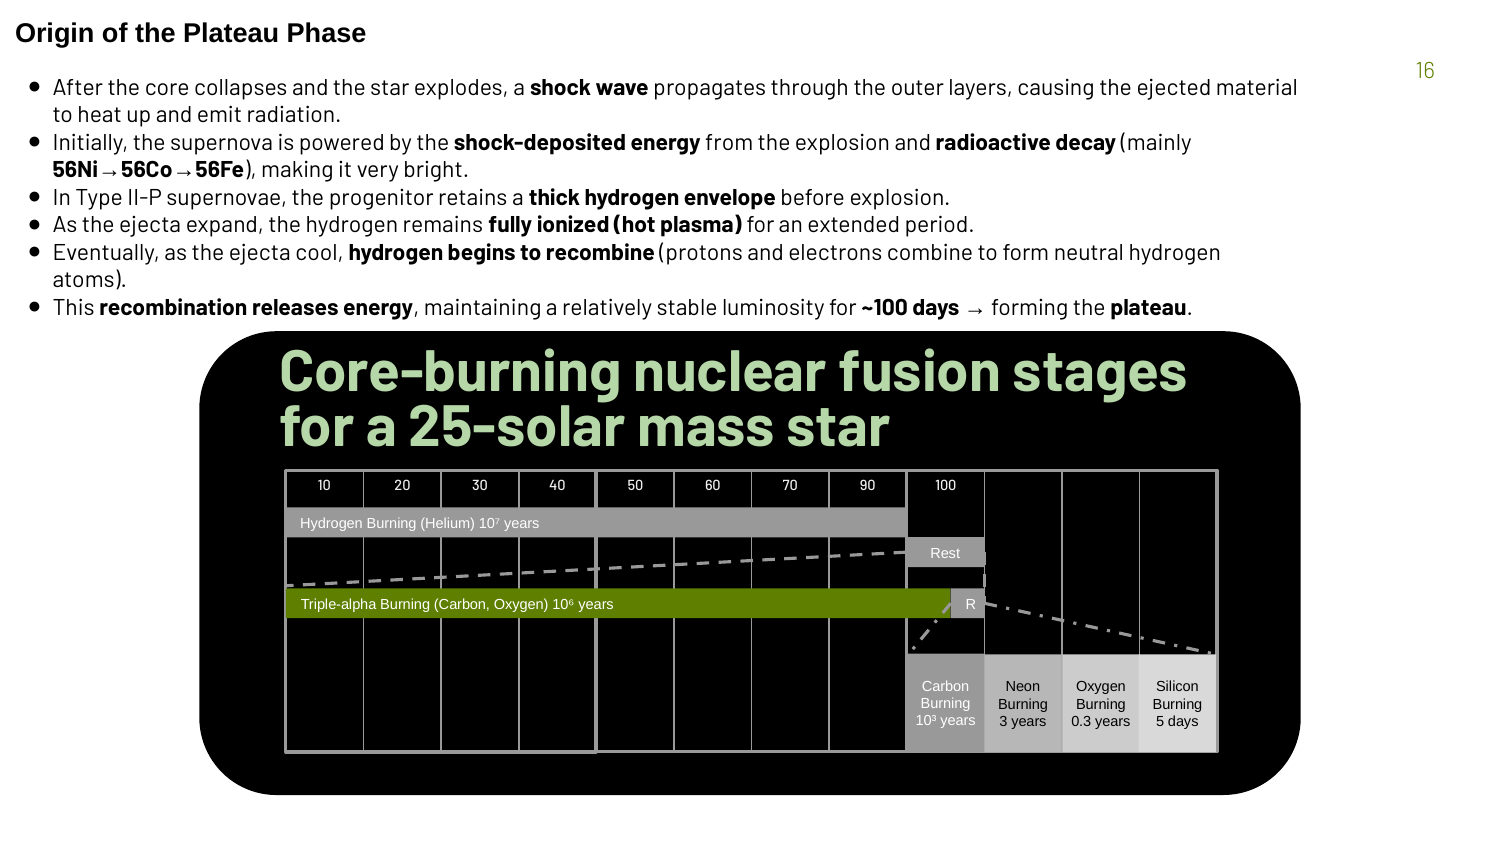

Origin of the Plateau Phase
After the core collapses and the star explodes, a shock wave propagates through the outer layers, causing the ejected material to heat up and emit radiation.
Initially, the supernova is powered by the shock-deposited energy from the explosion and radioactive decay (mainly 56Ni→56Co→56Fe), making it very bright.
In Type II-P supernovae, the progenitor retains a thick hydrogen envelope before explosion.
As the ejecta expand, the hydrogen remains fully ionized (hot plasma) for an extended period.
Eventually, as the ejecta cool, hydrogen begins to recombine (protons and electrons combine to form neutral hydrogen atoms).
This recombination releases energy, maintaining a relatively stable luminosity for ~100 days → forming the plateau.
16

Core-burning nuclear fusion stages
for a 25-solar mass star

10
20
30
40
50
60
70
90
100
Hydrogen Burning (Helium) 10⁷ years
Rest
Triple-alpha Burning (Carbon, Oxygen) 10⁶ years
R
Carbon Burning
10³ years
Neon Burning
3 years
Oxygen Burning
0.3 years
Silicon Burning
5 days